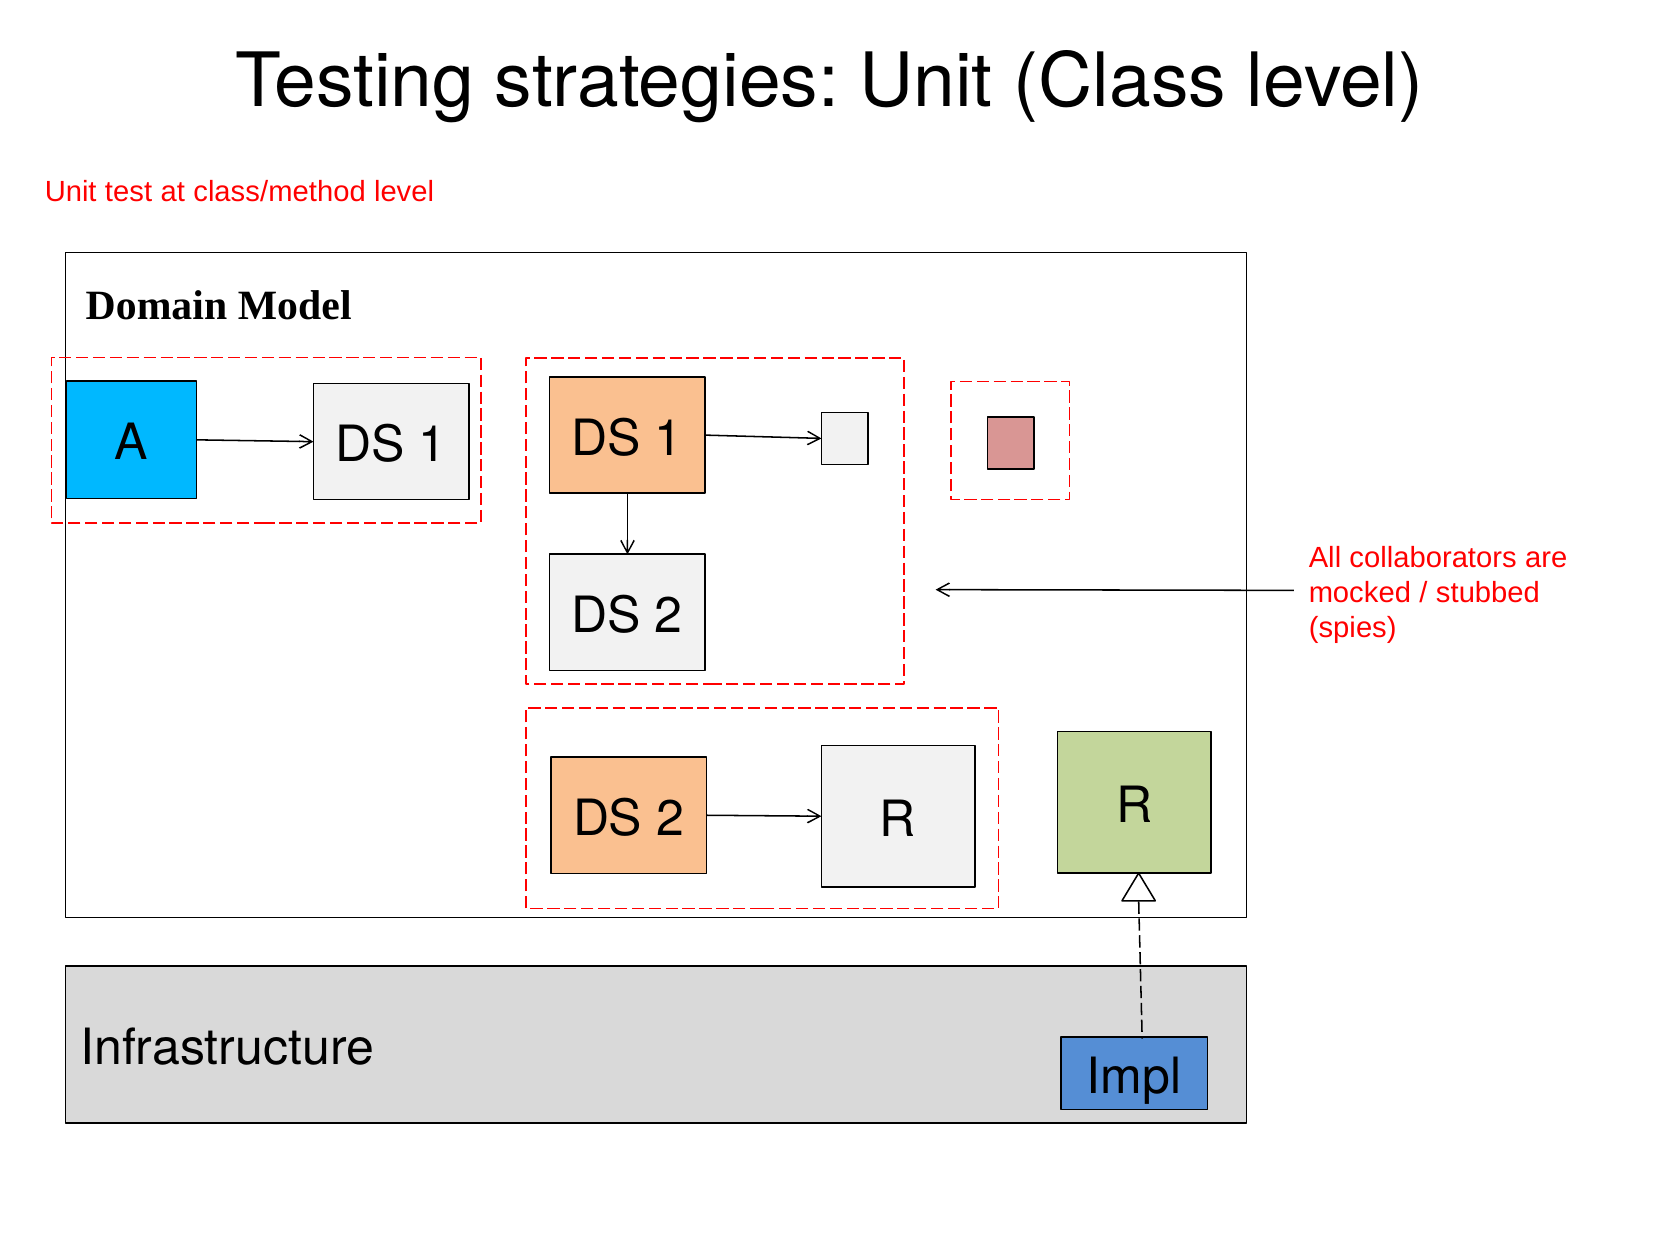

# Testing strategies: Unit (Class level)
Unit test at class/method level

Domain Model

DS 1
A

DS 1

All collaborators are mocked / stubbed (spies)
DS 2

R
DS 2
R

Infrastructure
Impl